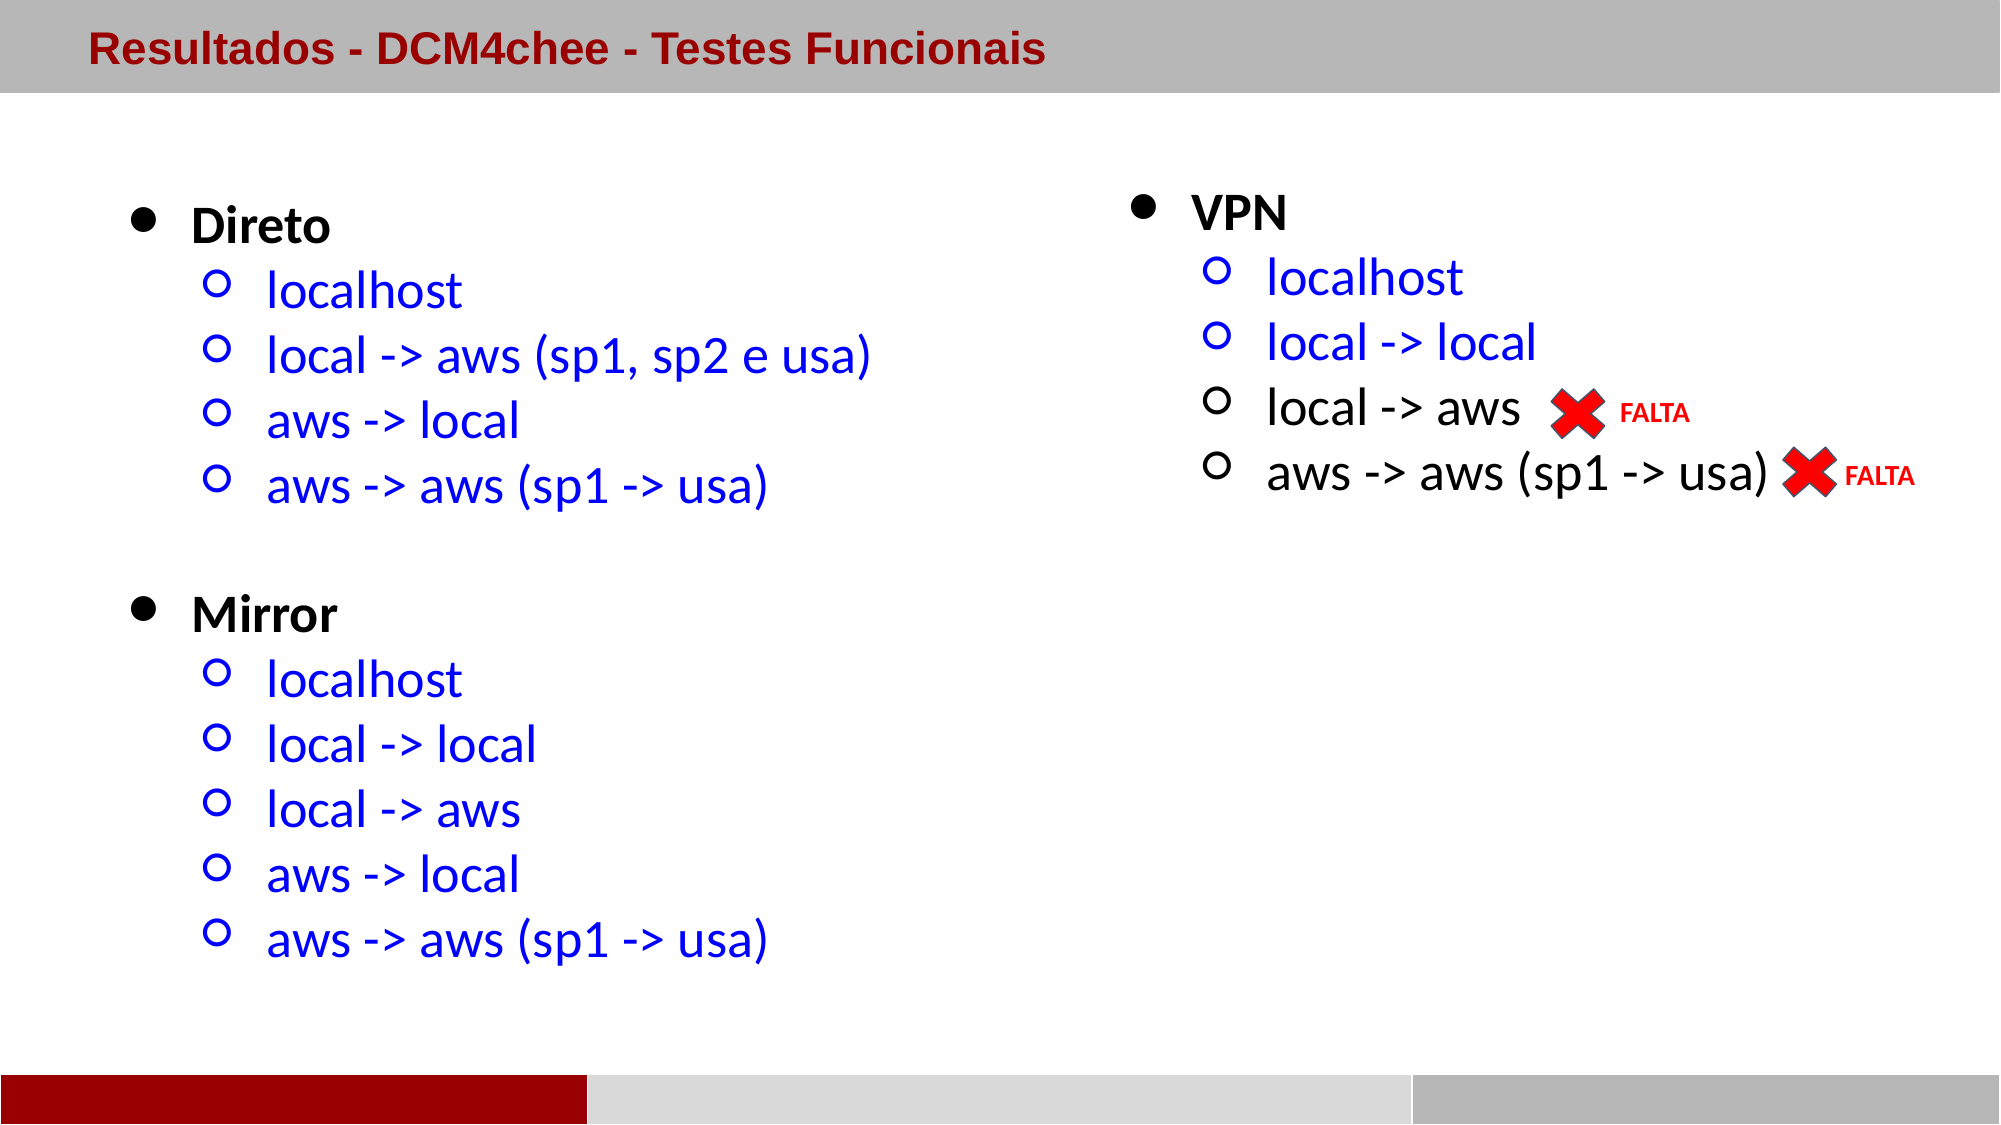

Resultados - DCM4chee - Testes Funcionais
VPN
localhost
local -> local
local -> aws
aws -> aws (sp1 -> usa)
Direto
localhost
local -> aws (sp1, sp2 e usa)
aws -> local
aws -> aws (sp1 -> usa)

Mirror
localhost
local -> local
local -> aws
aws -> local
aws -> aws (sp1 -> usa)

FALTA

FALTA